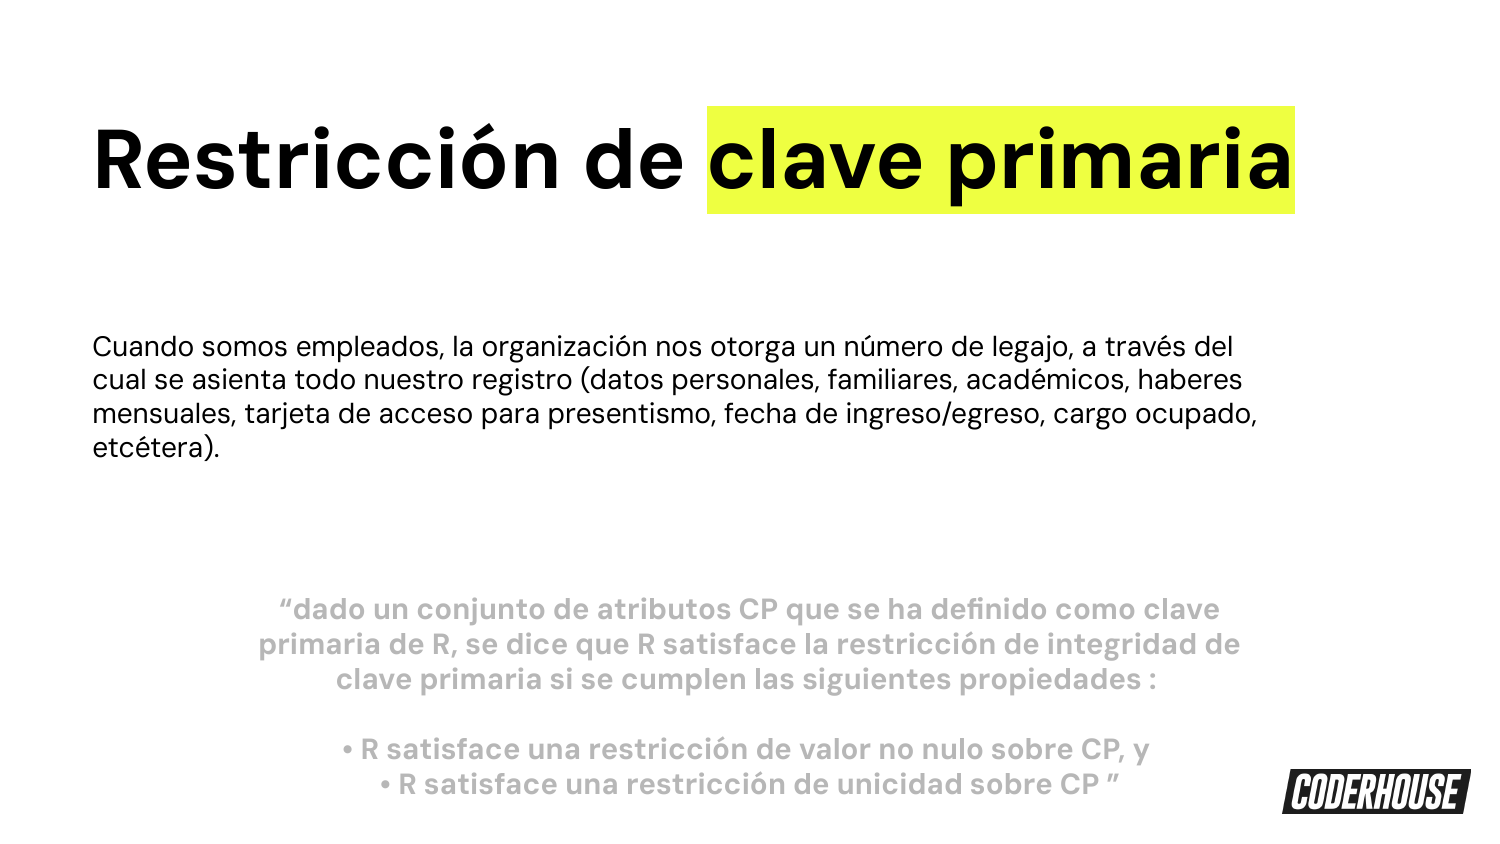

Restricción de clave primaria
Cuando somos empleados, la organización nos otorga un número de legajo, a través del cual se asienta todo nuestro registro (datos personales, familiares, académicos, haberes mensuales, tarjeta de acceso para presentismo, fecha de ingreso/egreso, cargo ocupado, etcétera).
“dado un conjunto de atributos CP que se ha definido como clave primaria de R, se dice que R satisface la restricción de integridad de clave primaria si se cumplen las siguientes propiedades :

• R satisface una restricción de valor no nulo sobre CP, y
• R satisface una restricción de unicidad sobre CP ”